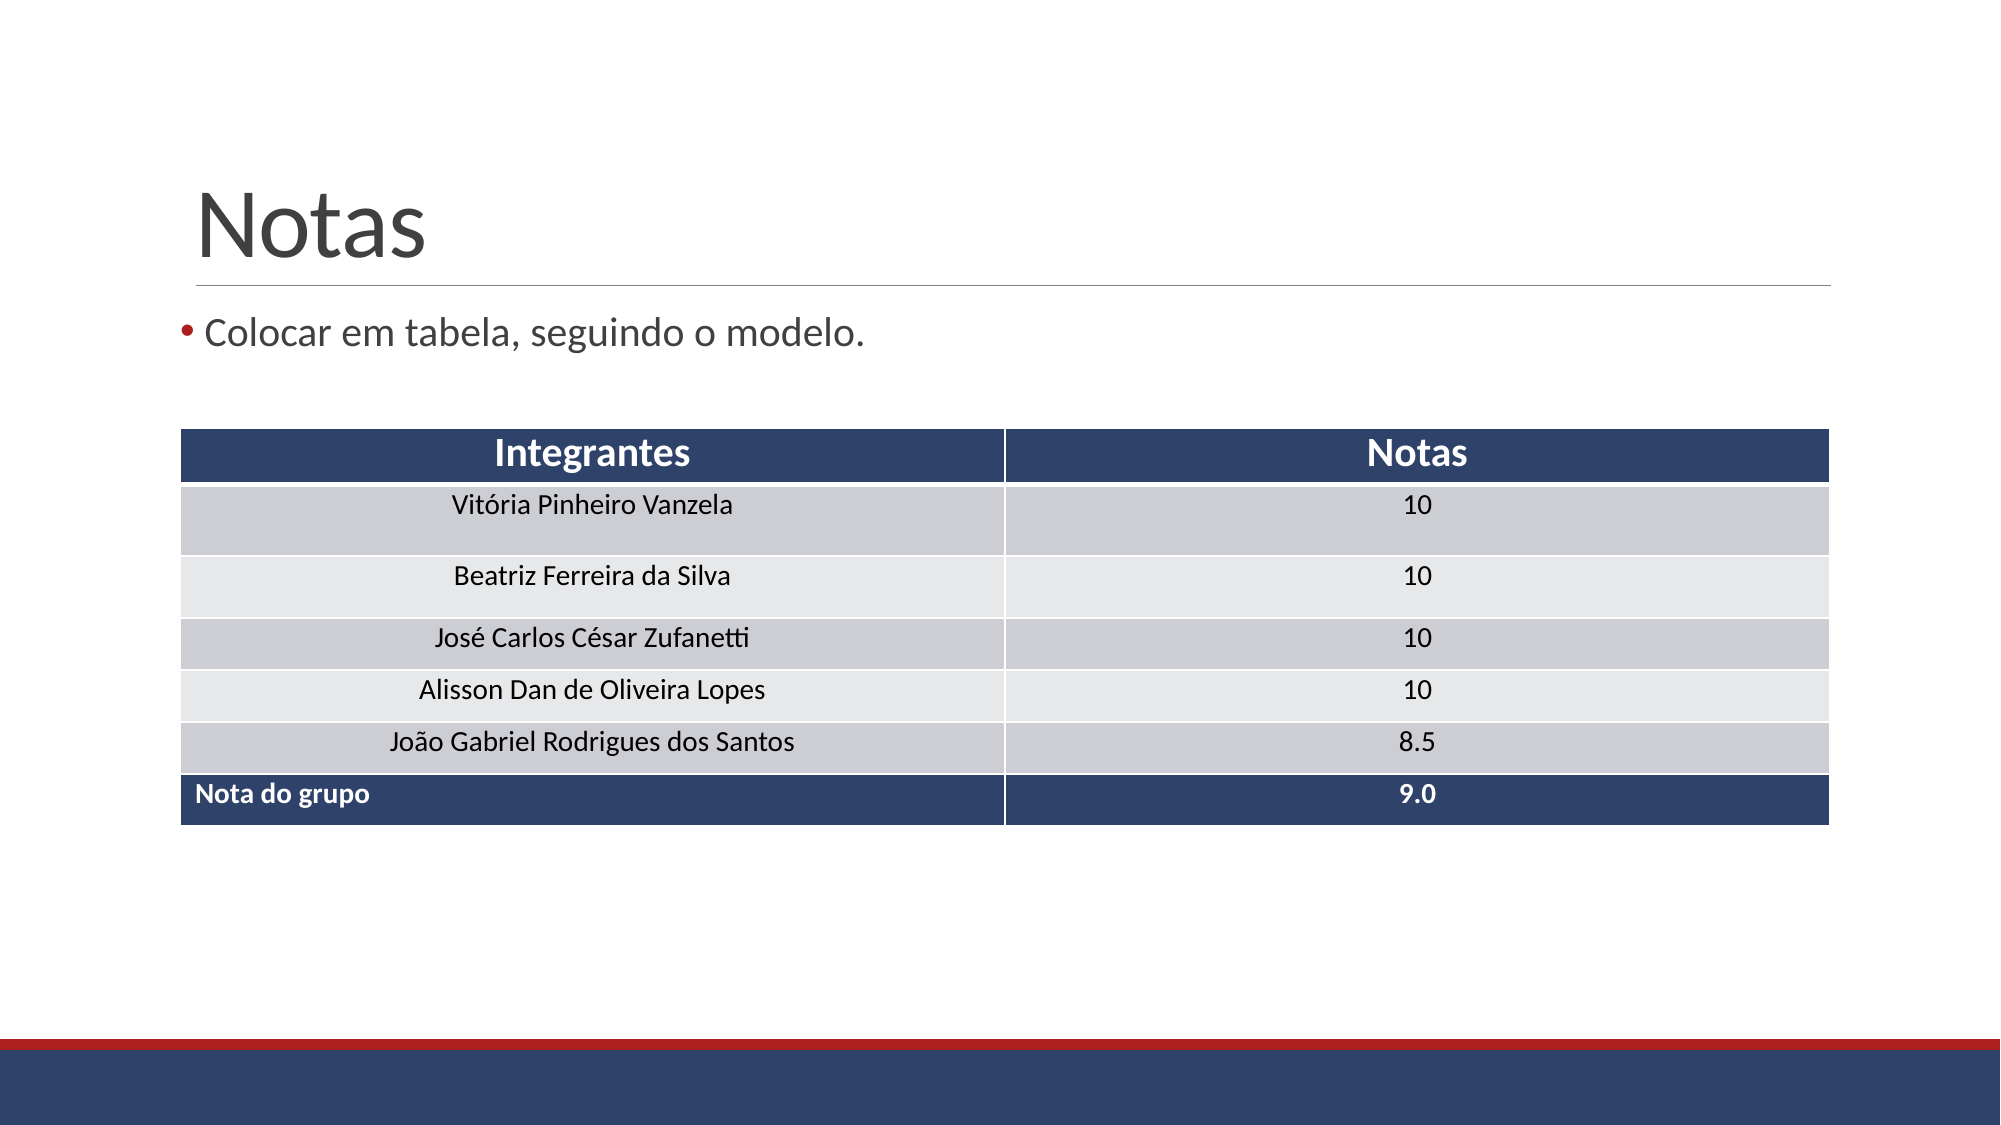

# Notas
 Colocar em tabela, seguindo o modelo.

| Integrantes | Notas |
| --- | --- |
| Vitória Pinheiro Vanzela | 10 |
| Beatriz Ferreira da Silva | 10 |
| José Carlos César Zufanetti | 10 |
| Alisson Dan de Oliveira Lopes | 10 |
| João Gabriel Rodrigues dos Santos | 8.5 |
| Nota do grupo | 9.0 |